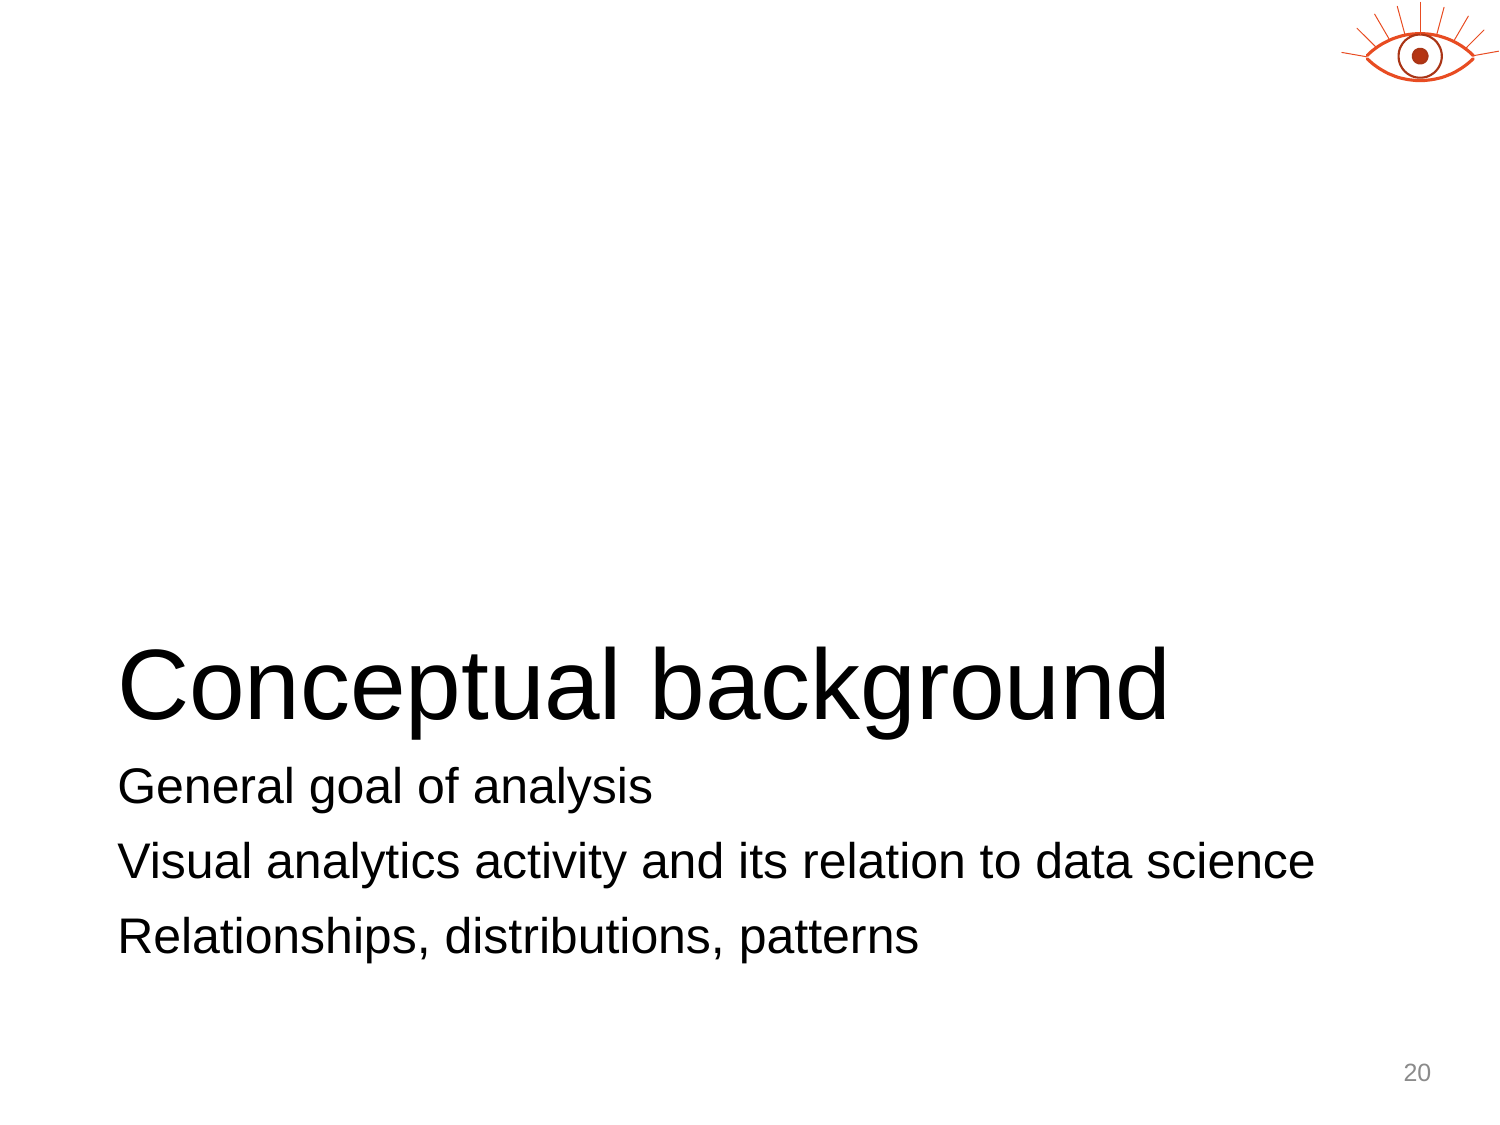

# Conceptual background
General goal of analysis
Visual analytics activity and its relation to data science
Relationships, distributions, patterns
20